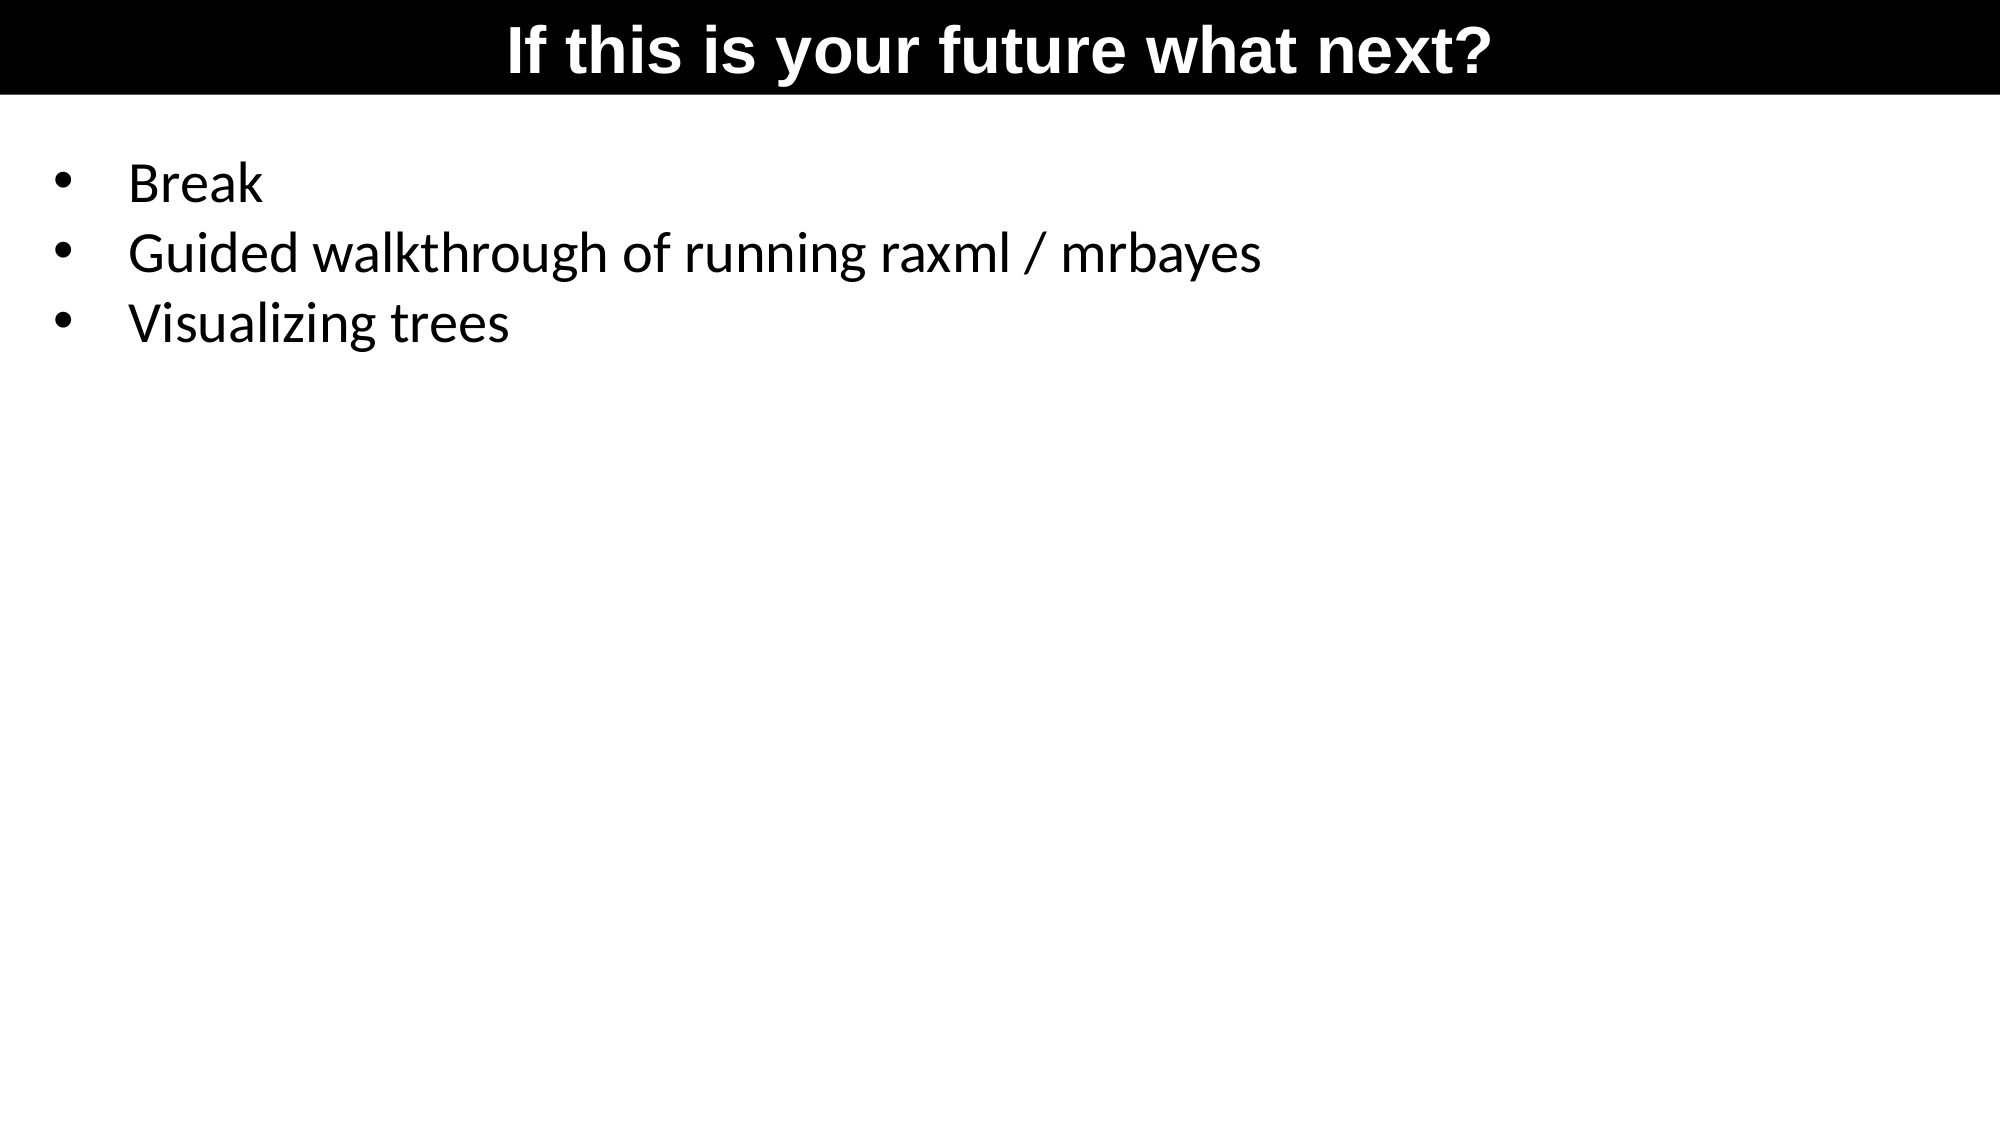

If this is your future what next?
Break
Guided walkthrough of running raxml / mrbayes
Visualizing trees